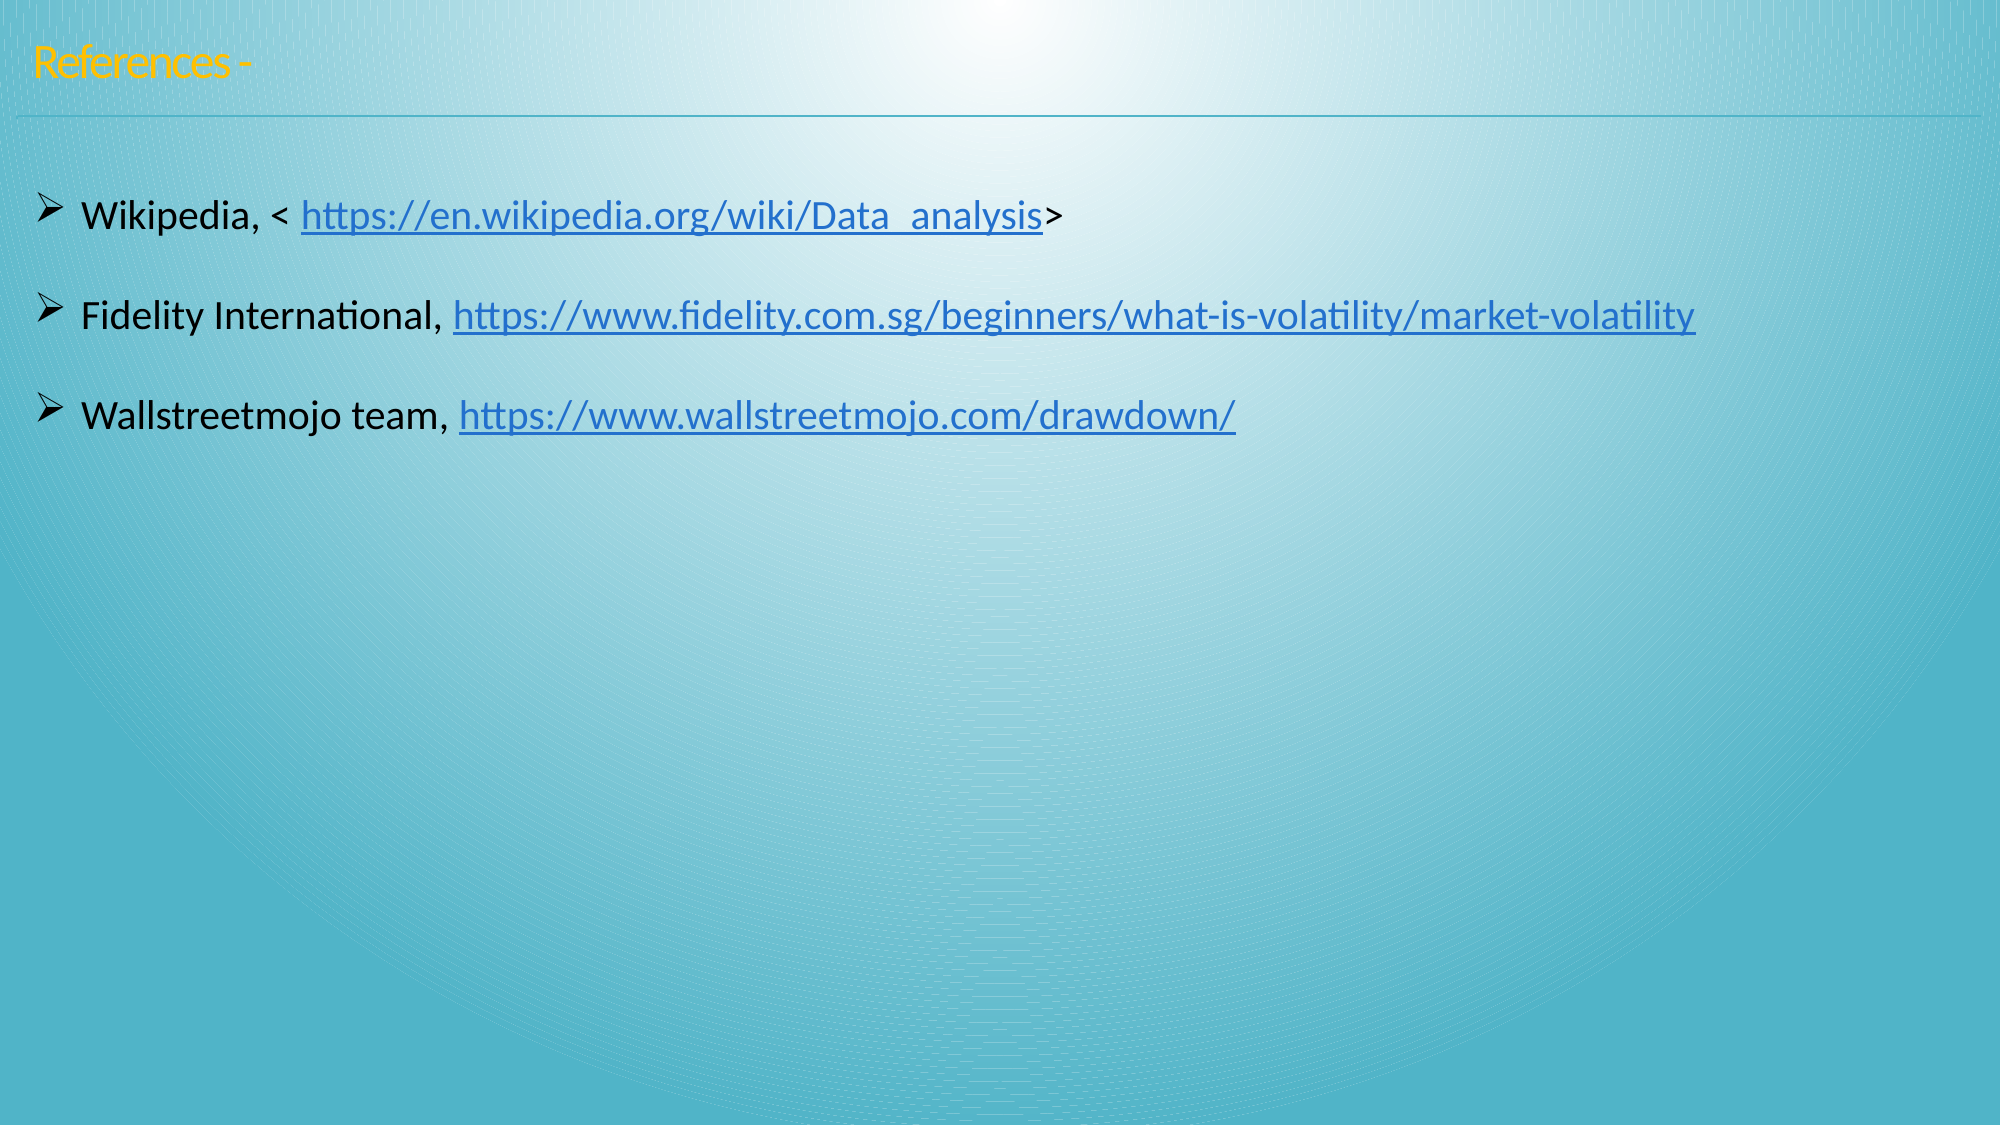

# References -

Wikipedia, < https://en.wikipedia.org/wiki/Data_analysis>

Fidelity International, https://www.fidelity.com.sg/beginners/what-is-volatility/market-volatility

Wallstreetmojo team, https://www.wallstreetmojo.com/drawdown/